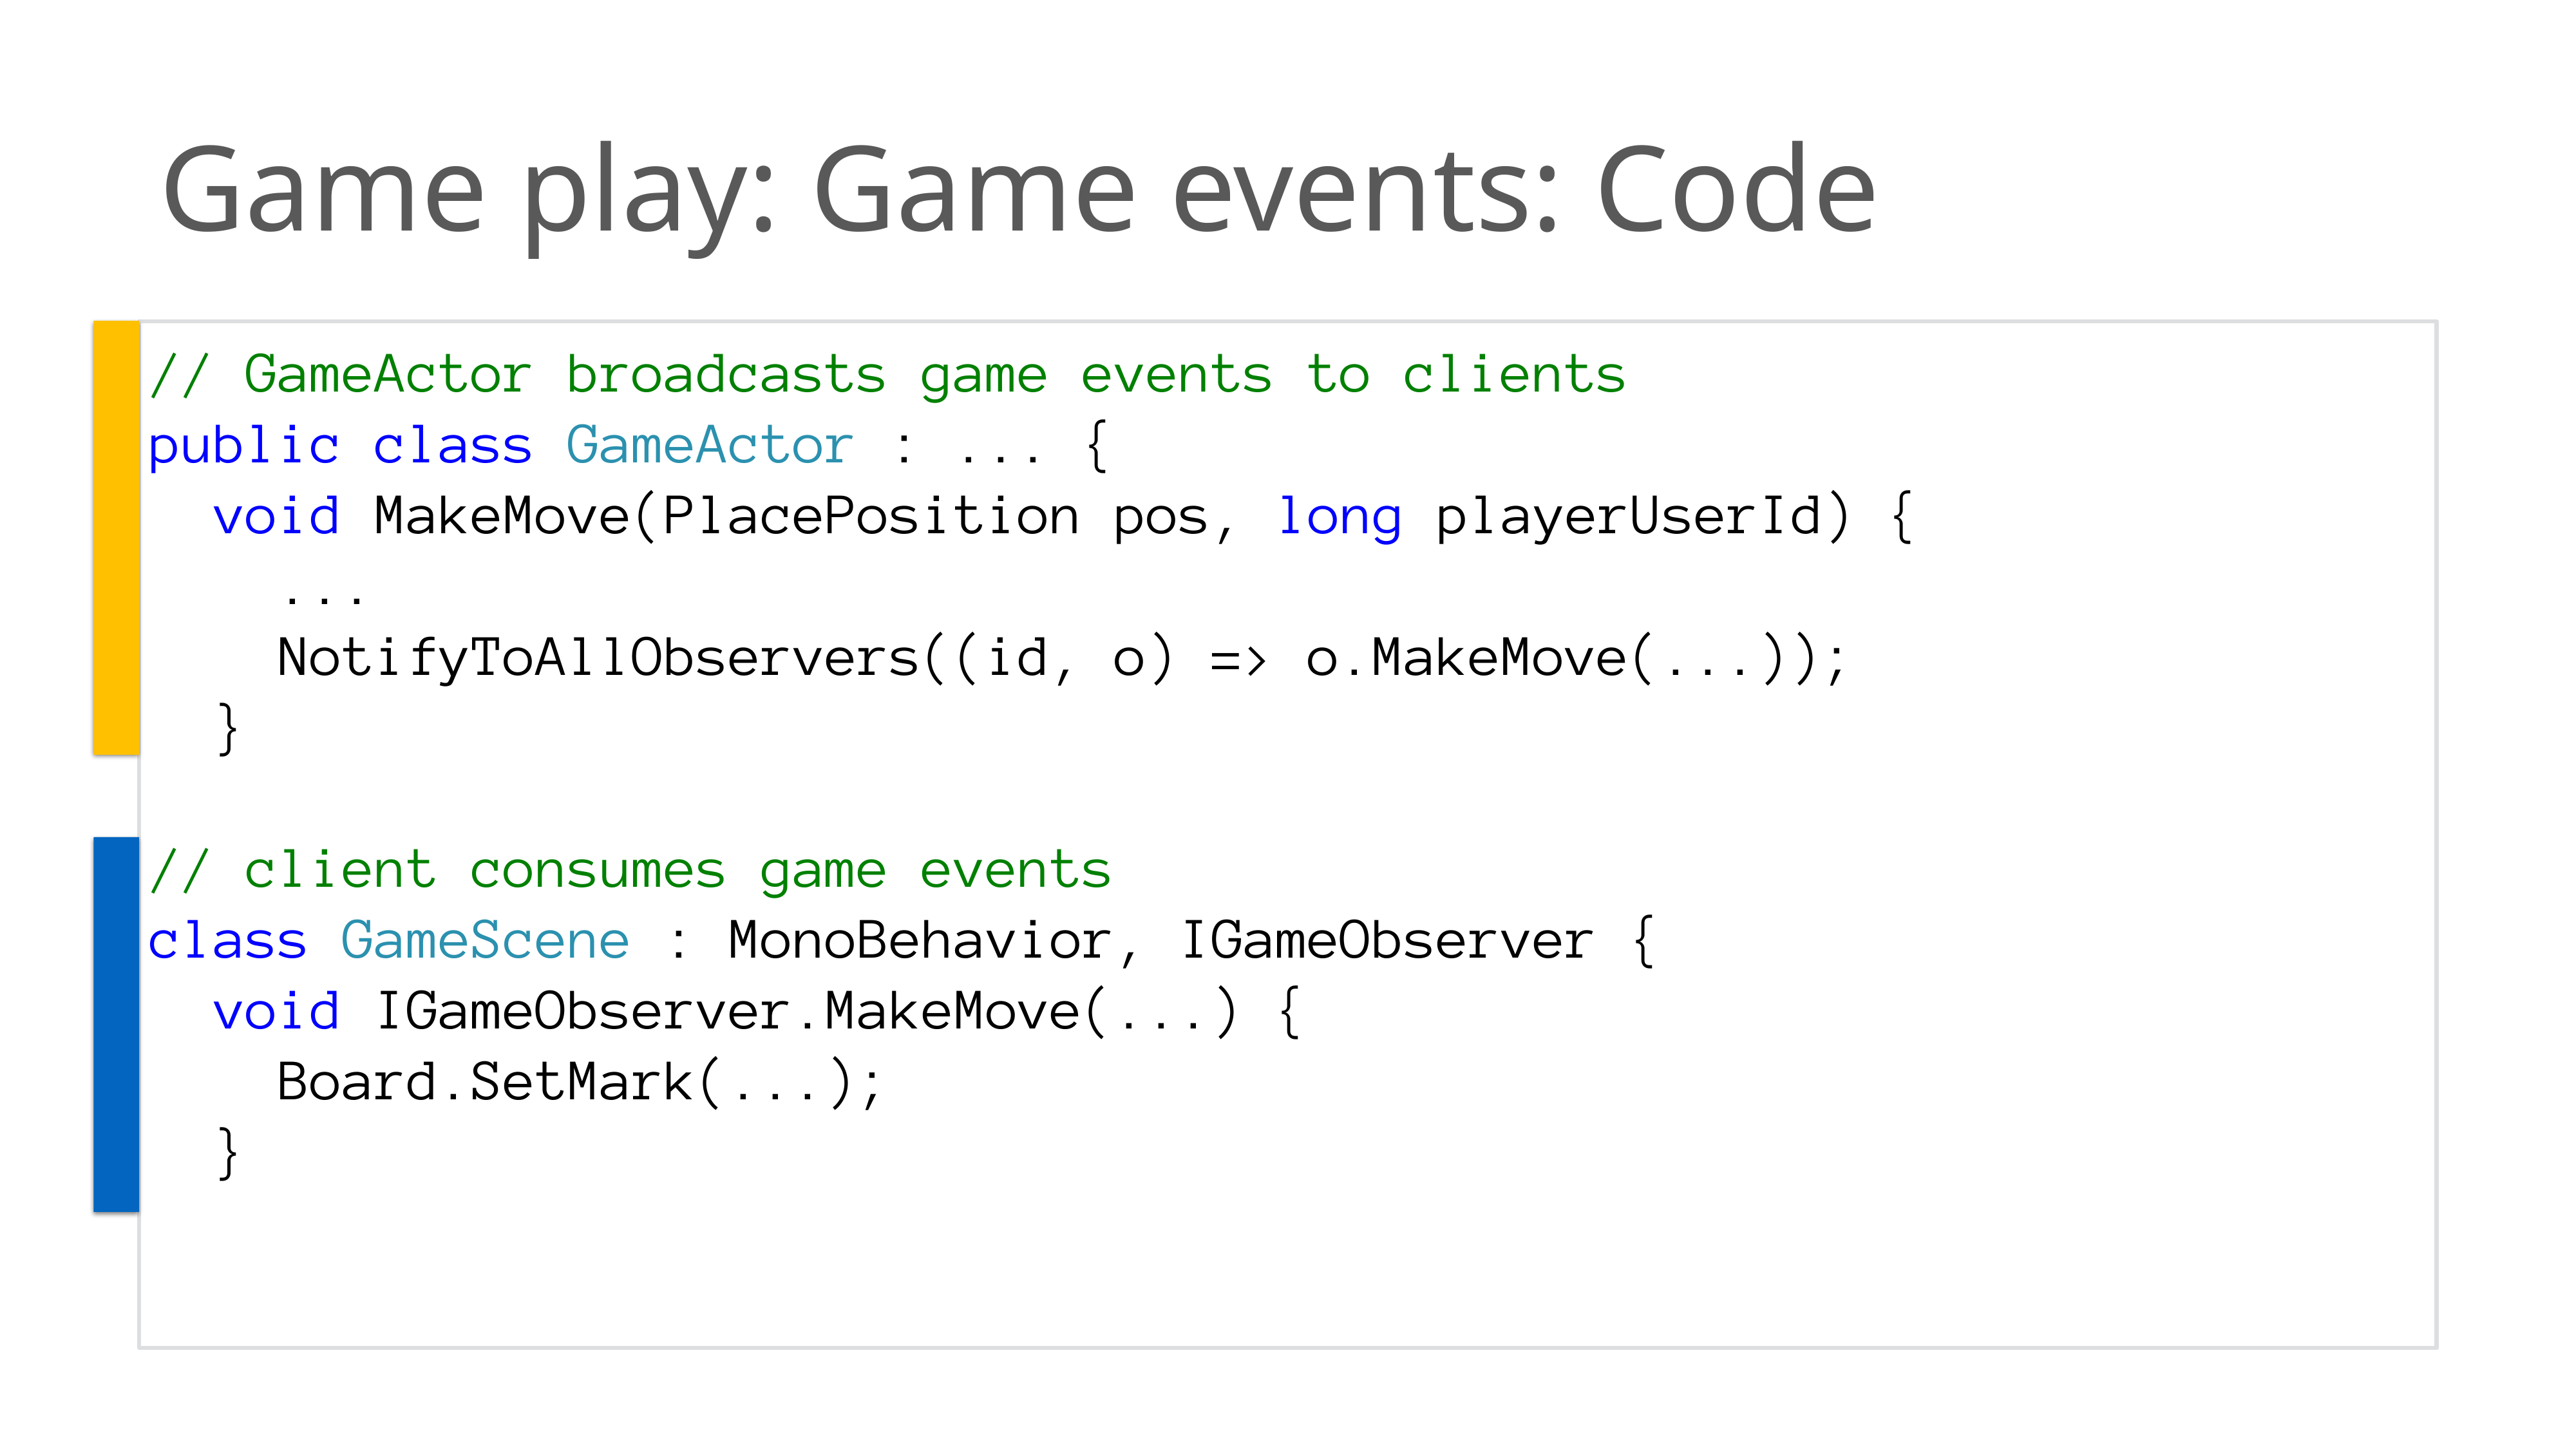

Game play: Game events: Code

// GameActor broadcasts game events to clients
public class GameActor : ... {
  void MakeMove(PlacePosition pos, long playerUserId) {
    ...
    NotifyToAllObservers((id, o) => o.MakeMove(...));
  }

// client consumes game events
class GameScene : MonoBehavior, IGameObserver {
  void IGameObserver.MakeMove(...) {
    Board.SetMark(...);
  }